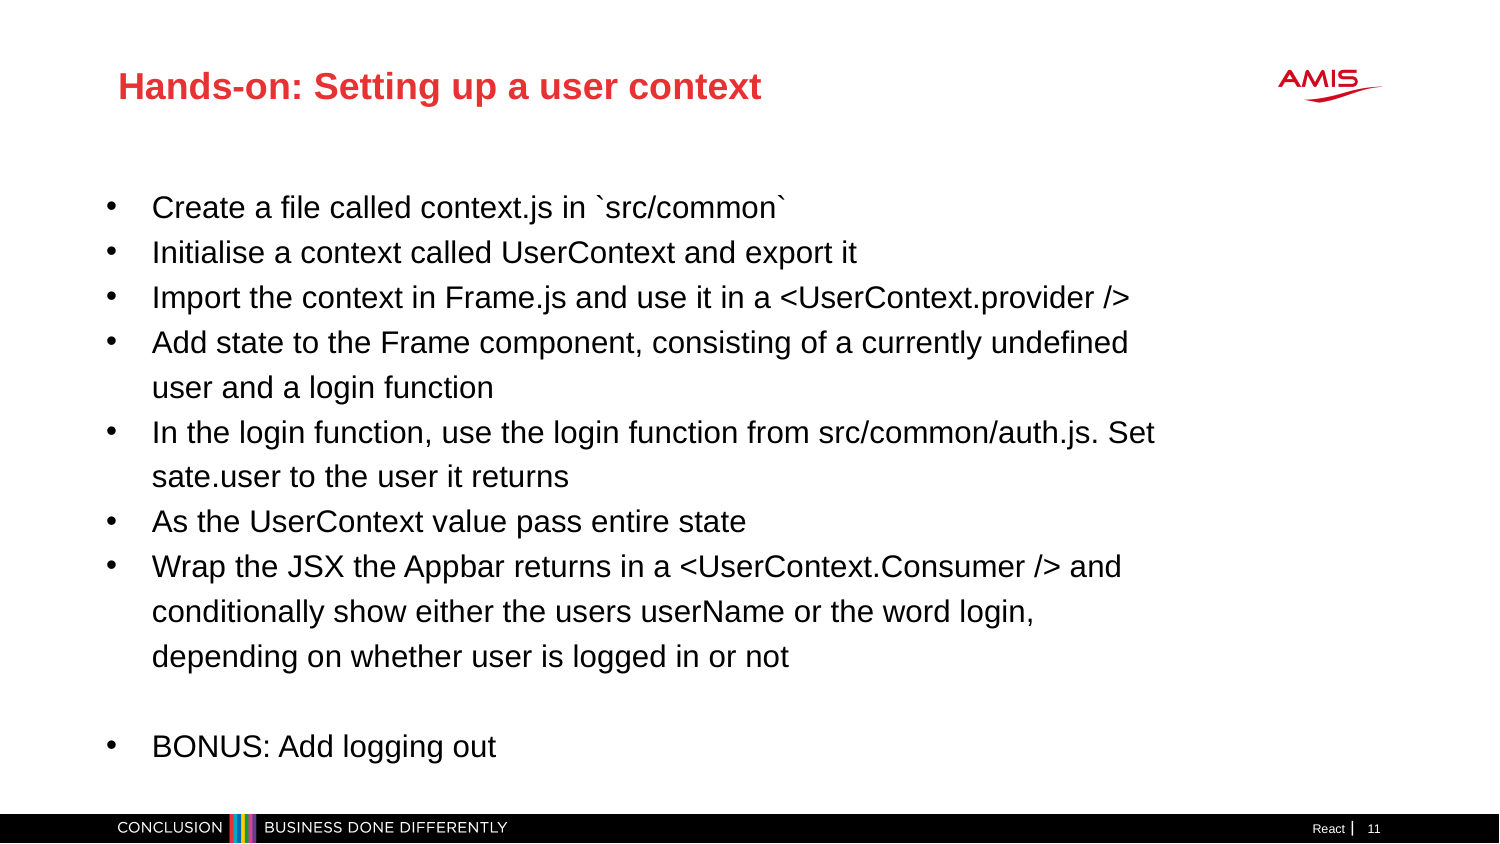

Hands-on: Setting up a user context

Create a file called context.js in `src/common`
Initialise a context called UserContext and export it
Import the context in Frame.js and use it in a <UserContext.provider />
Add state to the Frame component, consisting of a currently undefined user and a login function
In the login function, use the login function from src/common/auth.js. Set sate.user to the user it returns
As the UserContext value pass entire state
Wrap the JSX the Appbar returns in a <UserContext.Consumer /> and conditionally show either the users userName or the word login, depending on whether user is logged in or not

BONUS: Add logging out

React
11